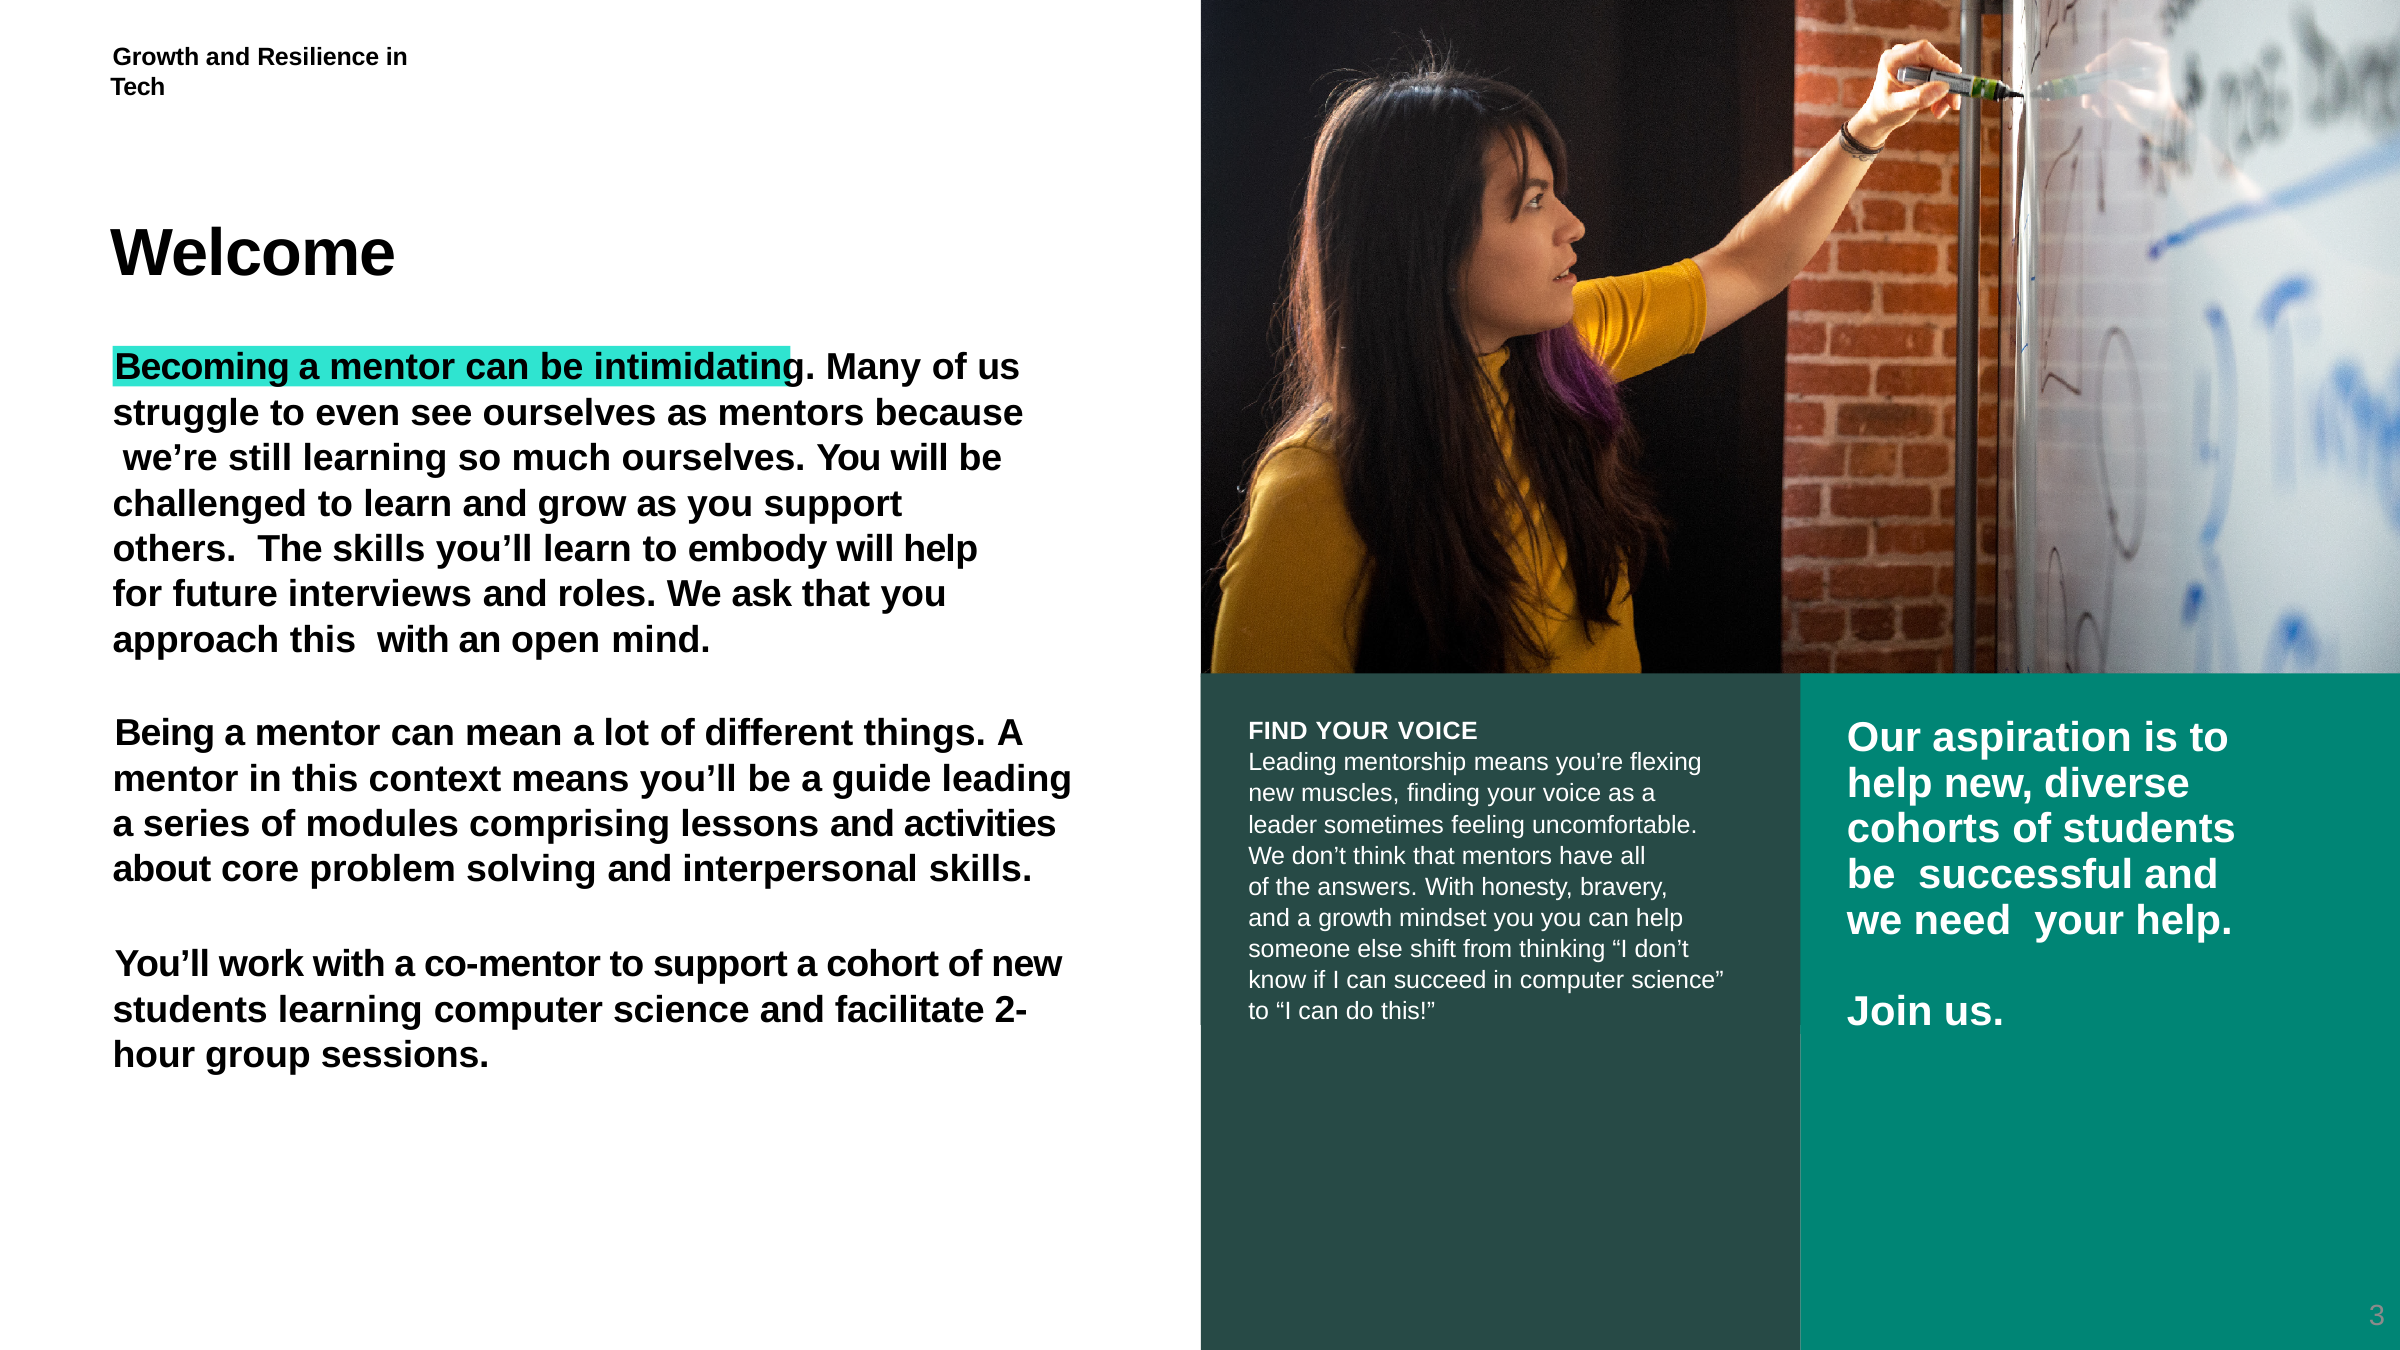

Welcome
Becoming a mentor can be intimidating. Many of us struggle to even see ourselves as mentors because  we’re still learning so much ourselves. You will be  challenged to learn and grow as you support others.  The skills you’ll learn to embody will help for future interviews and roles. We ask that you approach this  with an open mind.

Being a mentor can mean a lot of different things. A  mentor in this context means you’ll be a guide leading a series of modules comprising lessons and activities about core problem solving and interpersonal skills.

You’ll work with a co-mentor to support a cohort of new students learning computer science and facilitate 2-hour group sessions.

FIND YOUR VOICE
Leading mentorship means you’re flexing  new muscles, finding your voice as a  leader sometimes feeling uncomfortable.
We don’t think that mentors have all  of the answers. With honesty, bravery,
and a growth mindset you you can help  someone else shift from thinking “I don’t  know if I can succeed in computer science”  to “I can do this!”
Our aspiration is to  help new, diverse  cohorts of students be  successful and we need  your help.
Join us.
3